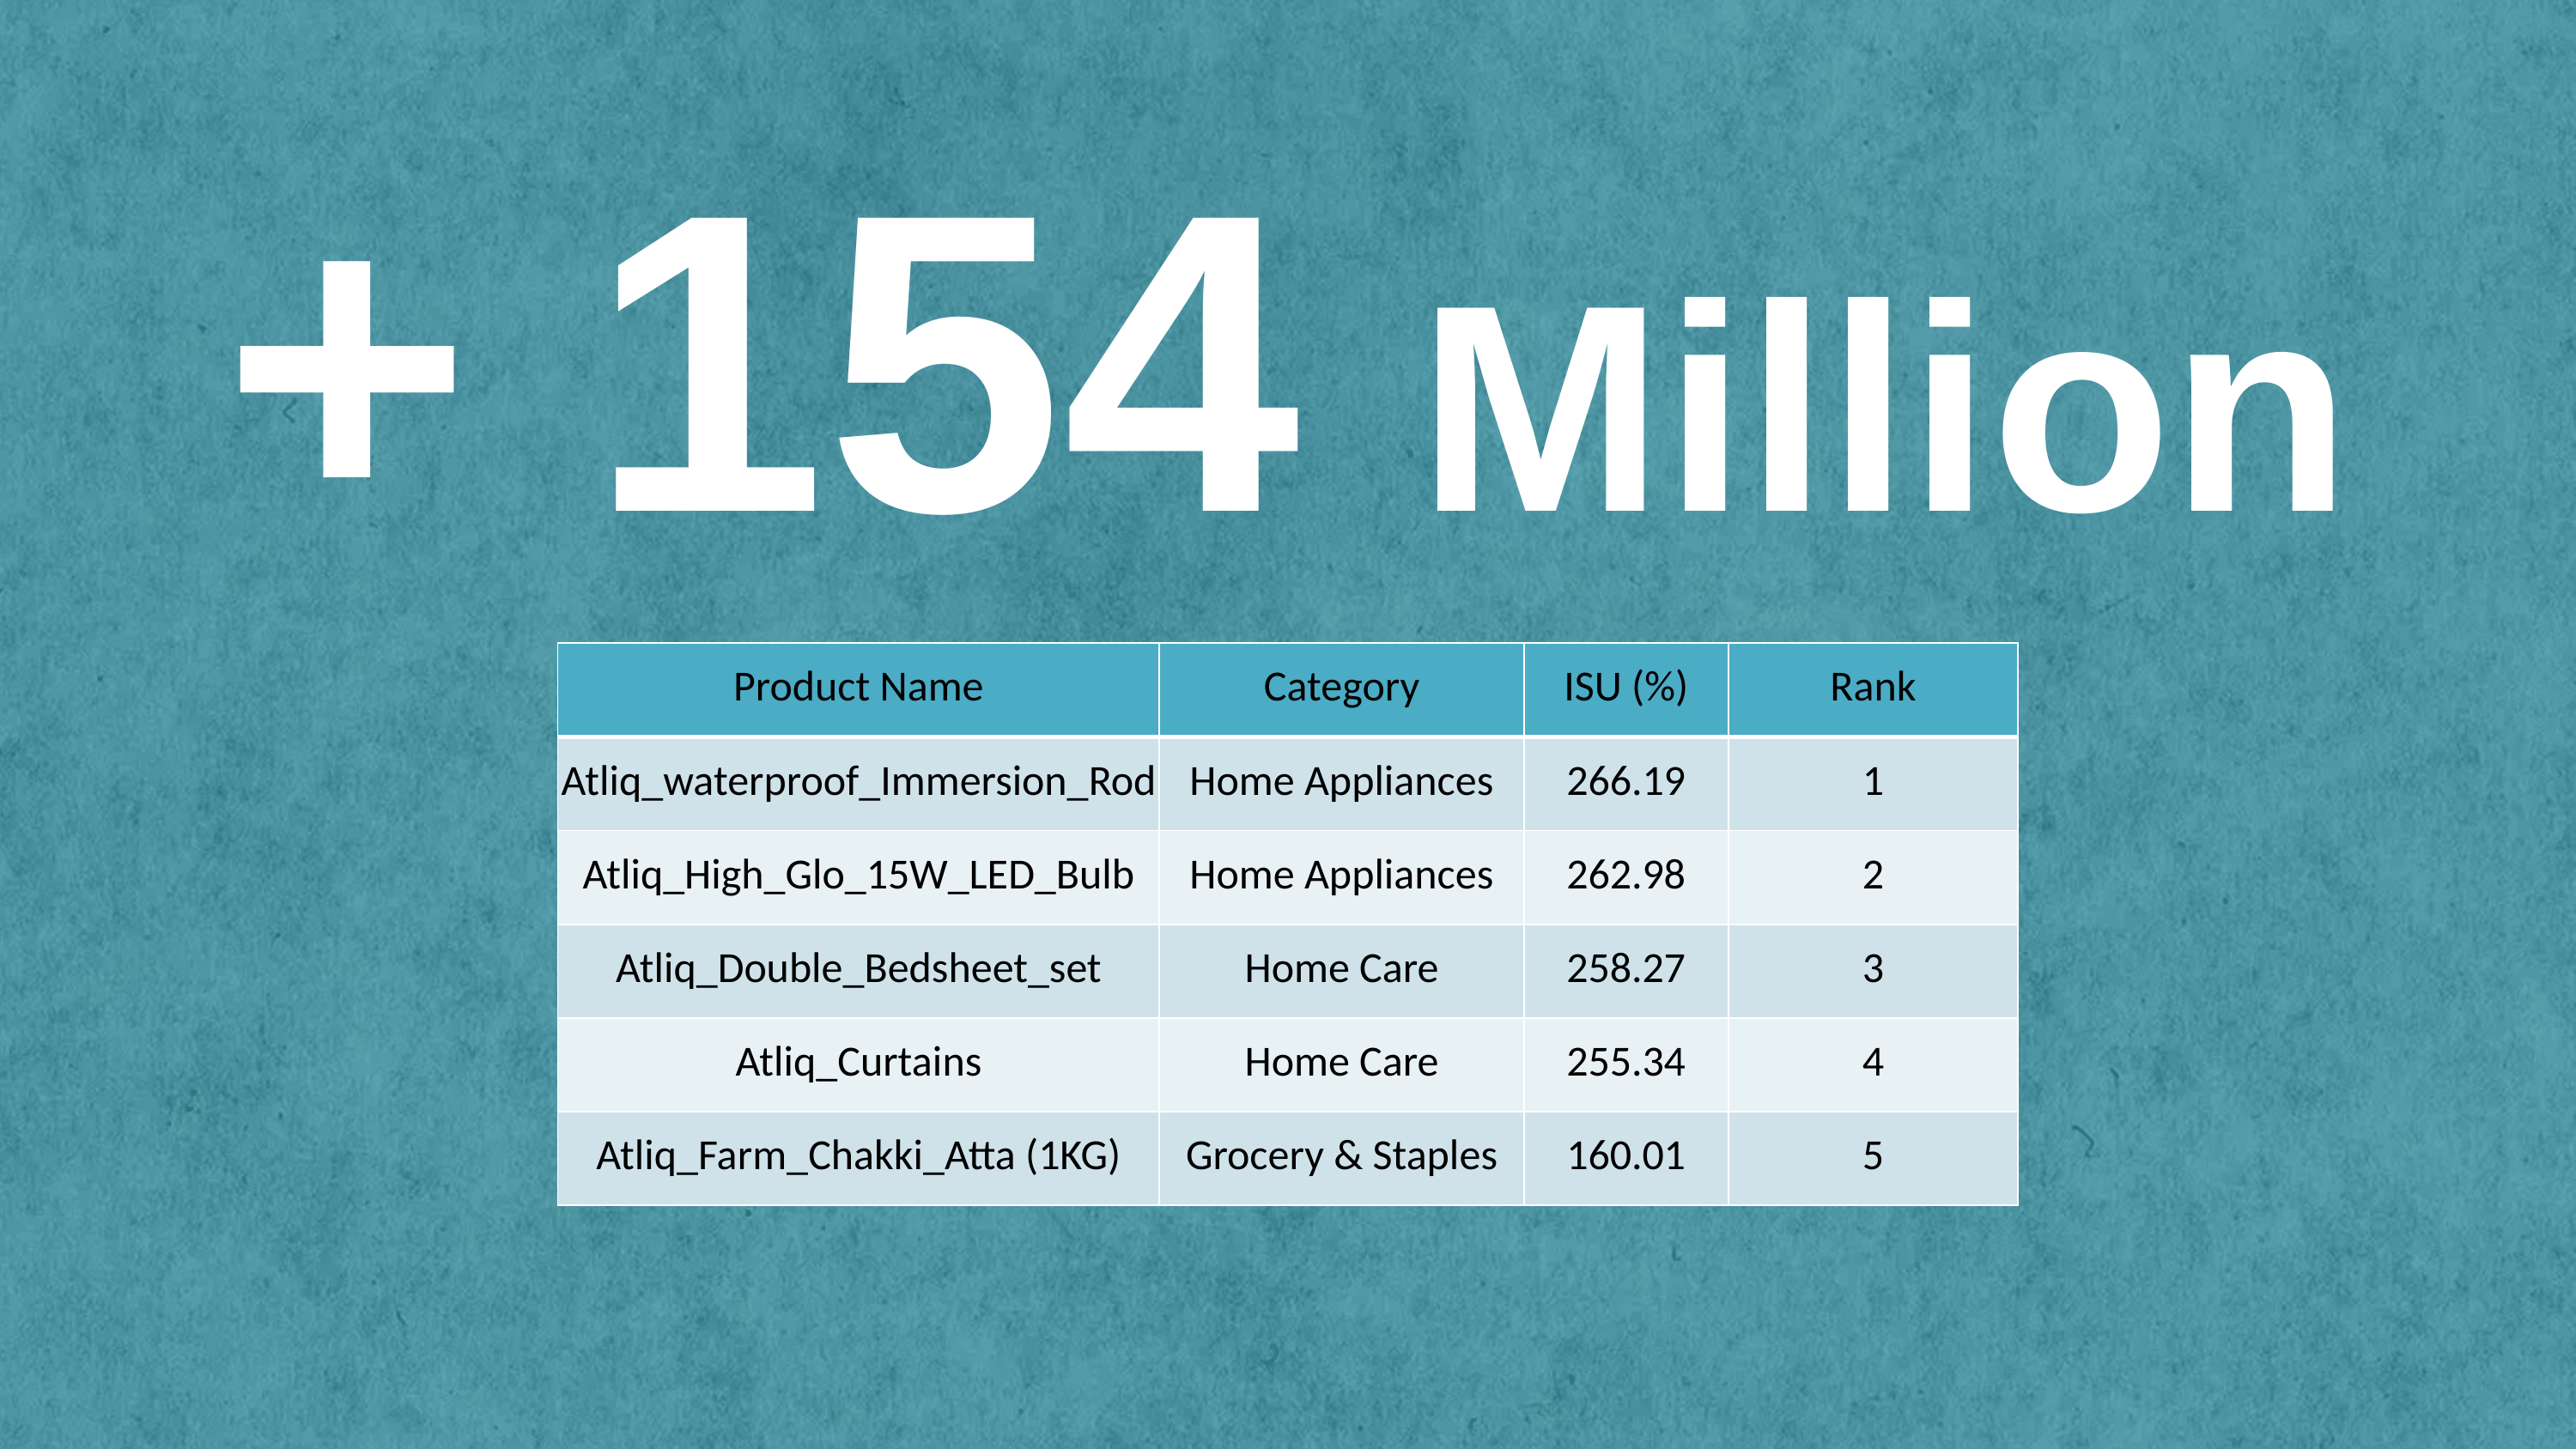

+ 154 Million
| Product Name | Category | ISU (%) | Rank |
| --- | --- | --- | --- |
| Atliq\_waterproof\_Immersion\_Rod | Home Appliances | 266.19 | 1 |
| Atliq\_High\_Glo\_15W\_LED\_Bulb | Home Appliances | 262.98 | 2 |
| Atliq\_Double\_Bedsheet\_set | Home Care | 258.27 | 3 |
| Atliq\_Curtains | Home Care | 255.34 | 4 |
| Atliq\_Farm\_Chakki\_Atta (1KG) | Grocery & Staples | 160.01 | 5 |